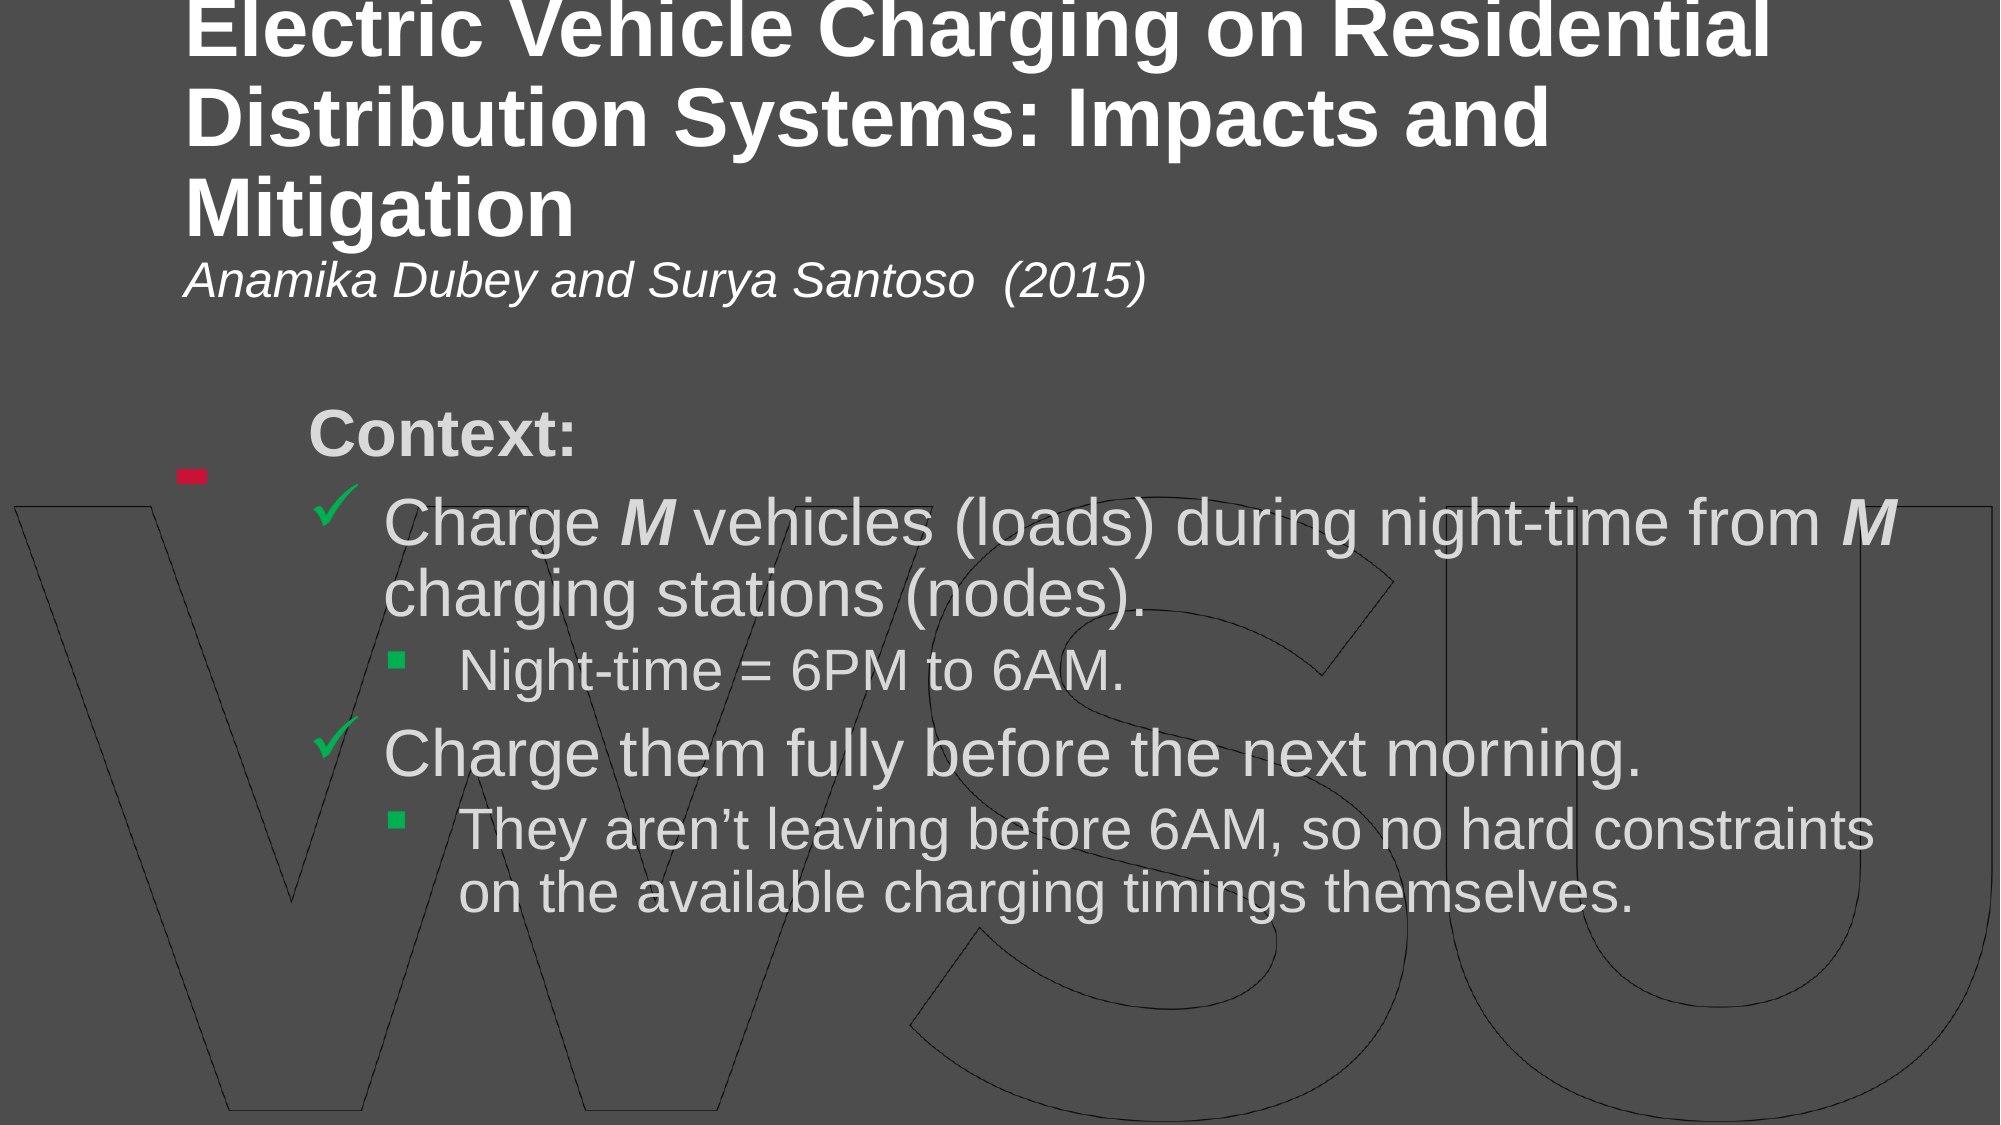

# Electric Vehicle Charging on Residential Distribution Systems: Impacts and Mitigation Anamika Dubey and Surya Santoso  (2015)
Context:
Charge M vehicles (loads) during night-time from M charging stations (nodes).
Night-time = 6PM to 6AM.
Charge them fully before the next morning.
They aren’t leaving before 6AM, so no hard constraints on the available charging timings themselves.